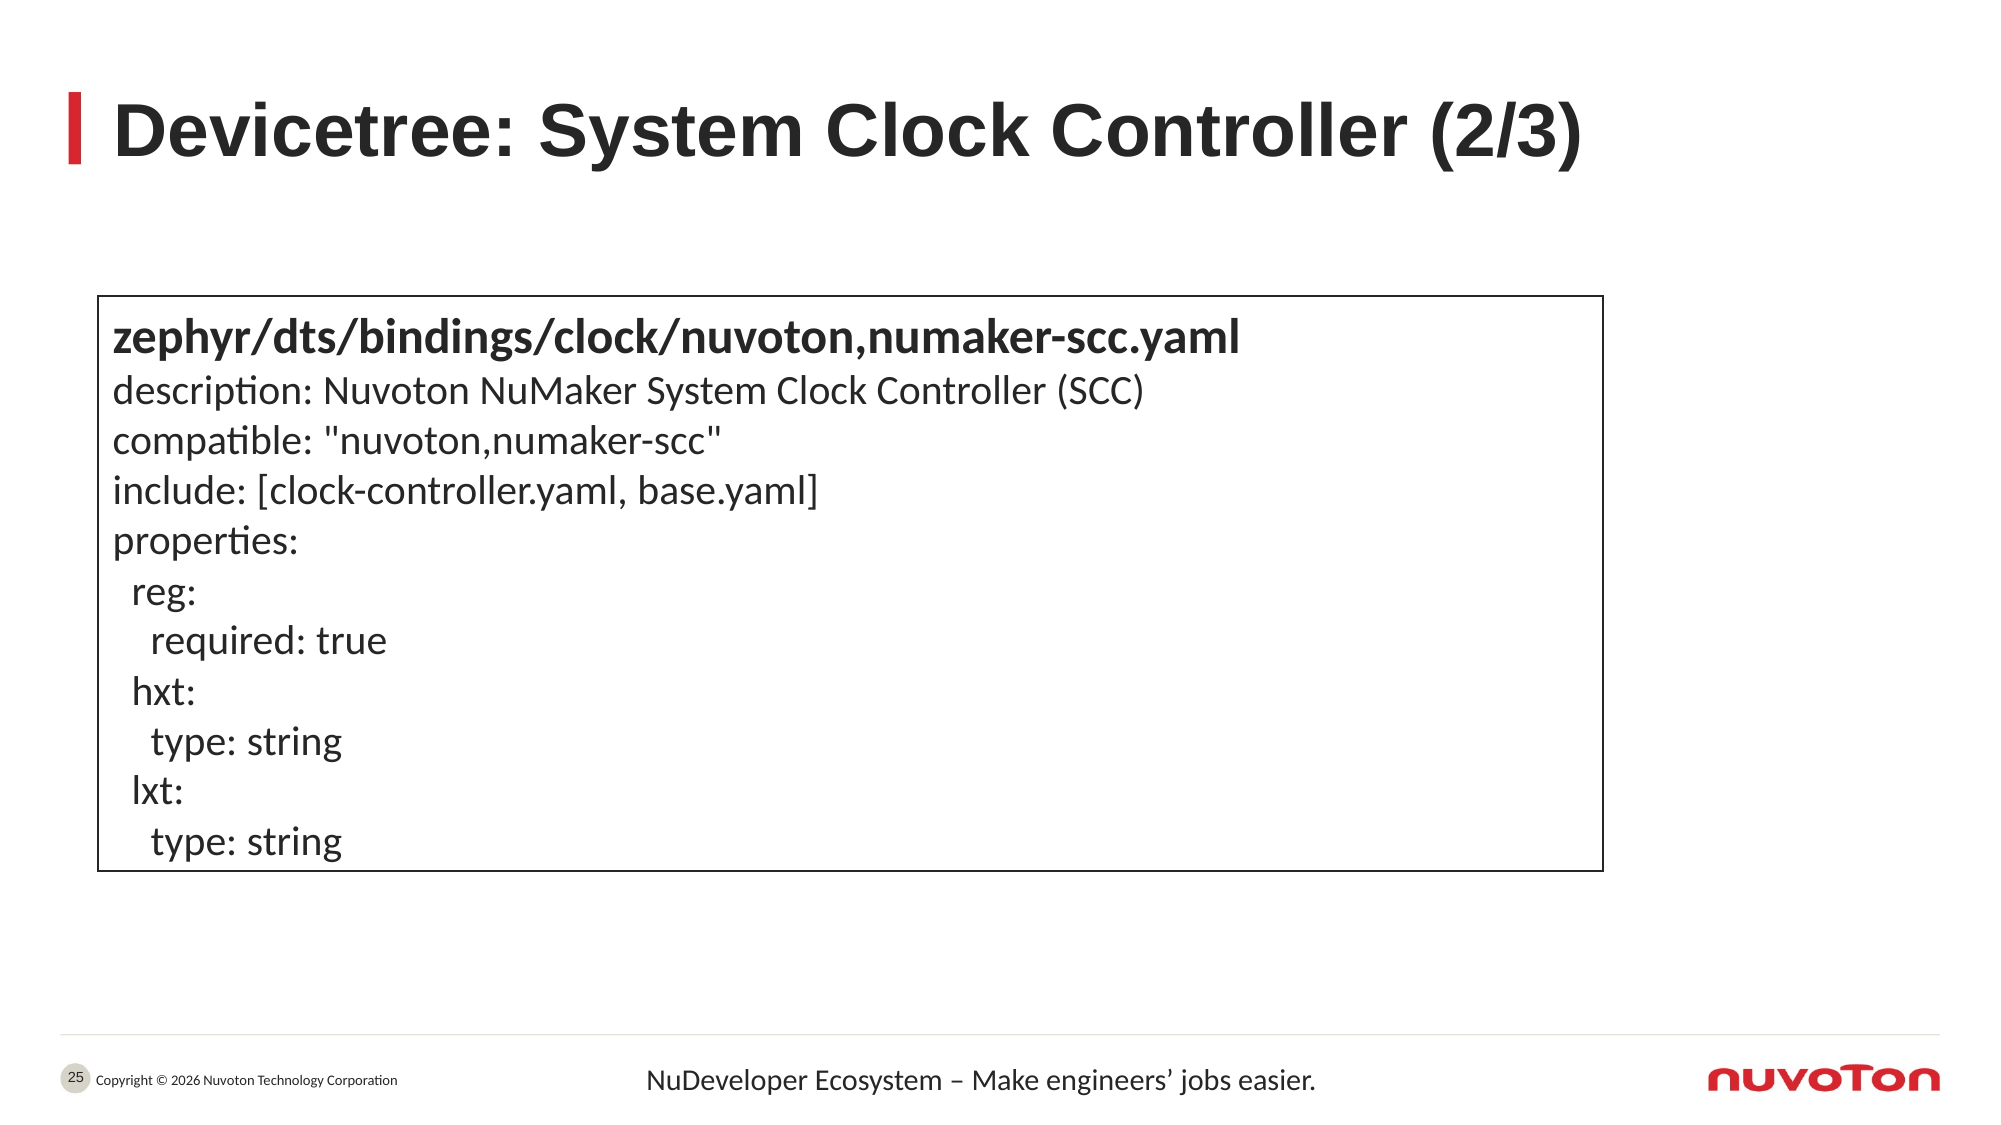

# Devicetree: System Clock Controller (2/3)
zephyr/dts/bindings/clock/nuvoton,numaker-scc.yaml
description: Nuvoton NuMaker System Clock Controller (SCC)
compatible: "nuvoton,numaker-scc"
include: [clock-controller.yaml, base.yaml]
properties:
  reg:
    required: true
  hxt:
    type: string
  lxt:
    type: string
25